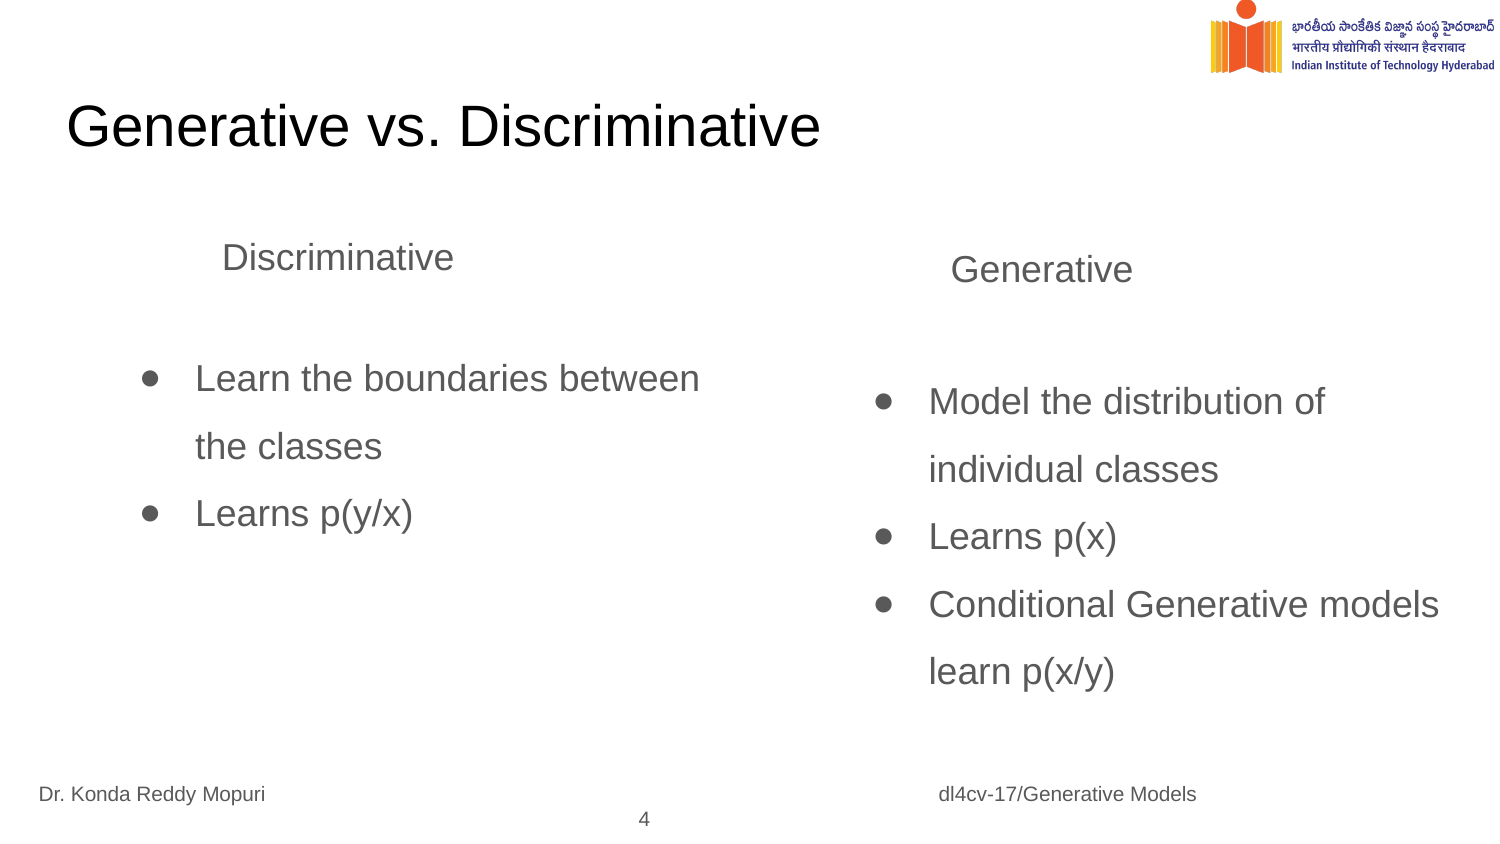

# Generative vs. Discriminative
Discriminative
Generative
Learn the boundaries between the classes
Learns p(y/x)
Model the distribution of individual classes
Learns p(x)
Conditional Generative models learn p(x/y)
Dr. Konda Reddy Mopuri					dl4cv-17/Generative Models				 		4